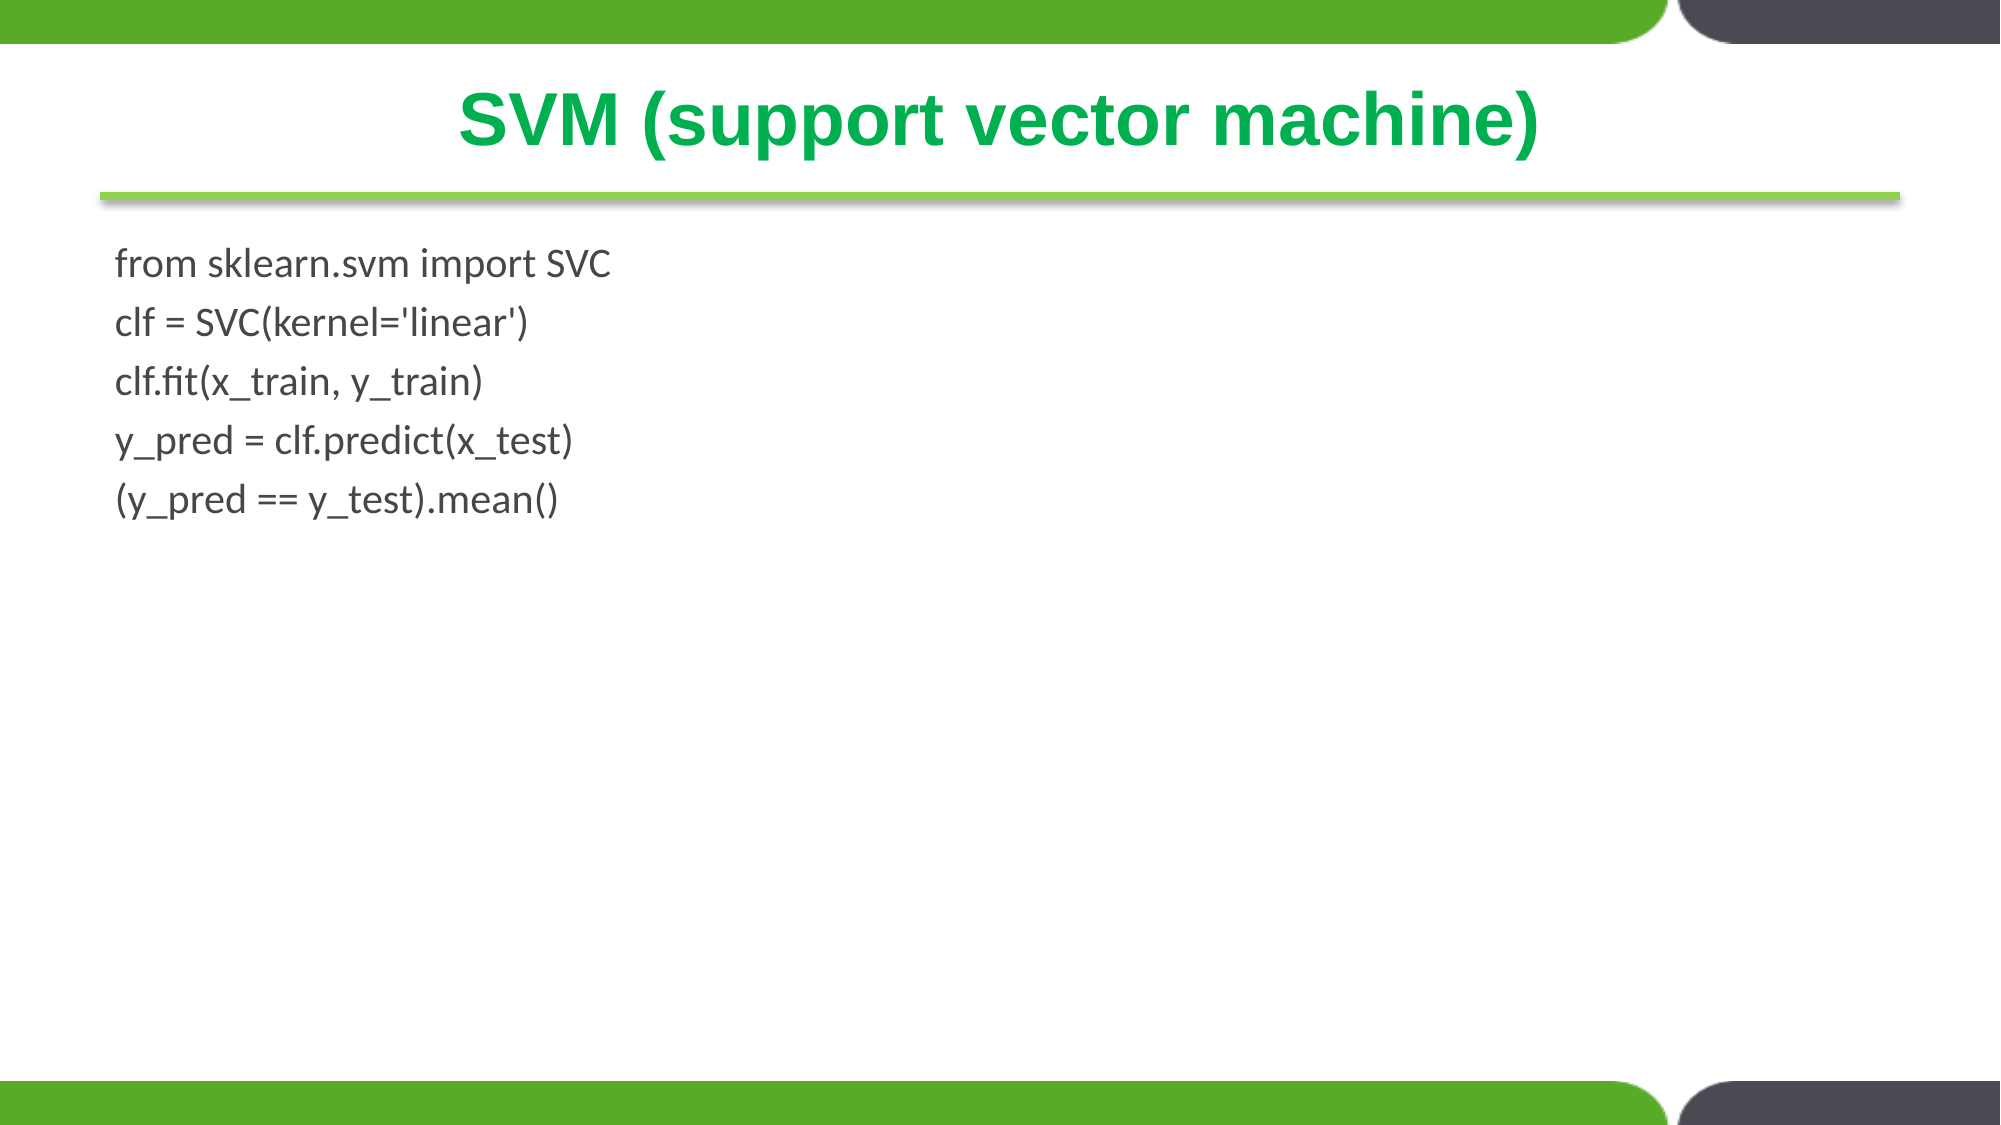

# SVM (support vector machine)
from sklearn.svm import SVC
clf = SVC(kernel='linear')
clf.fit(x_train, y_train)
y_pred = clf.predict(x_test)
(y_pred == y_test).mean()